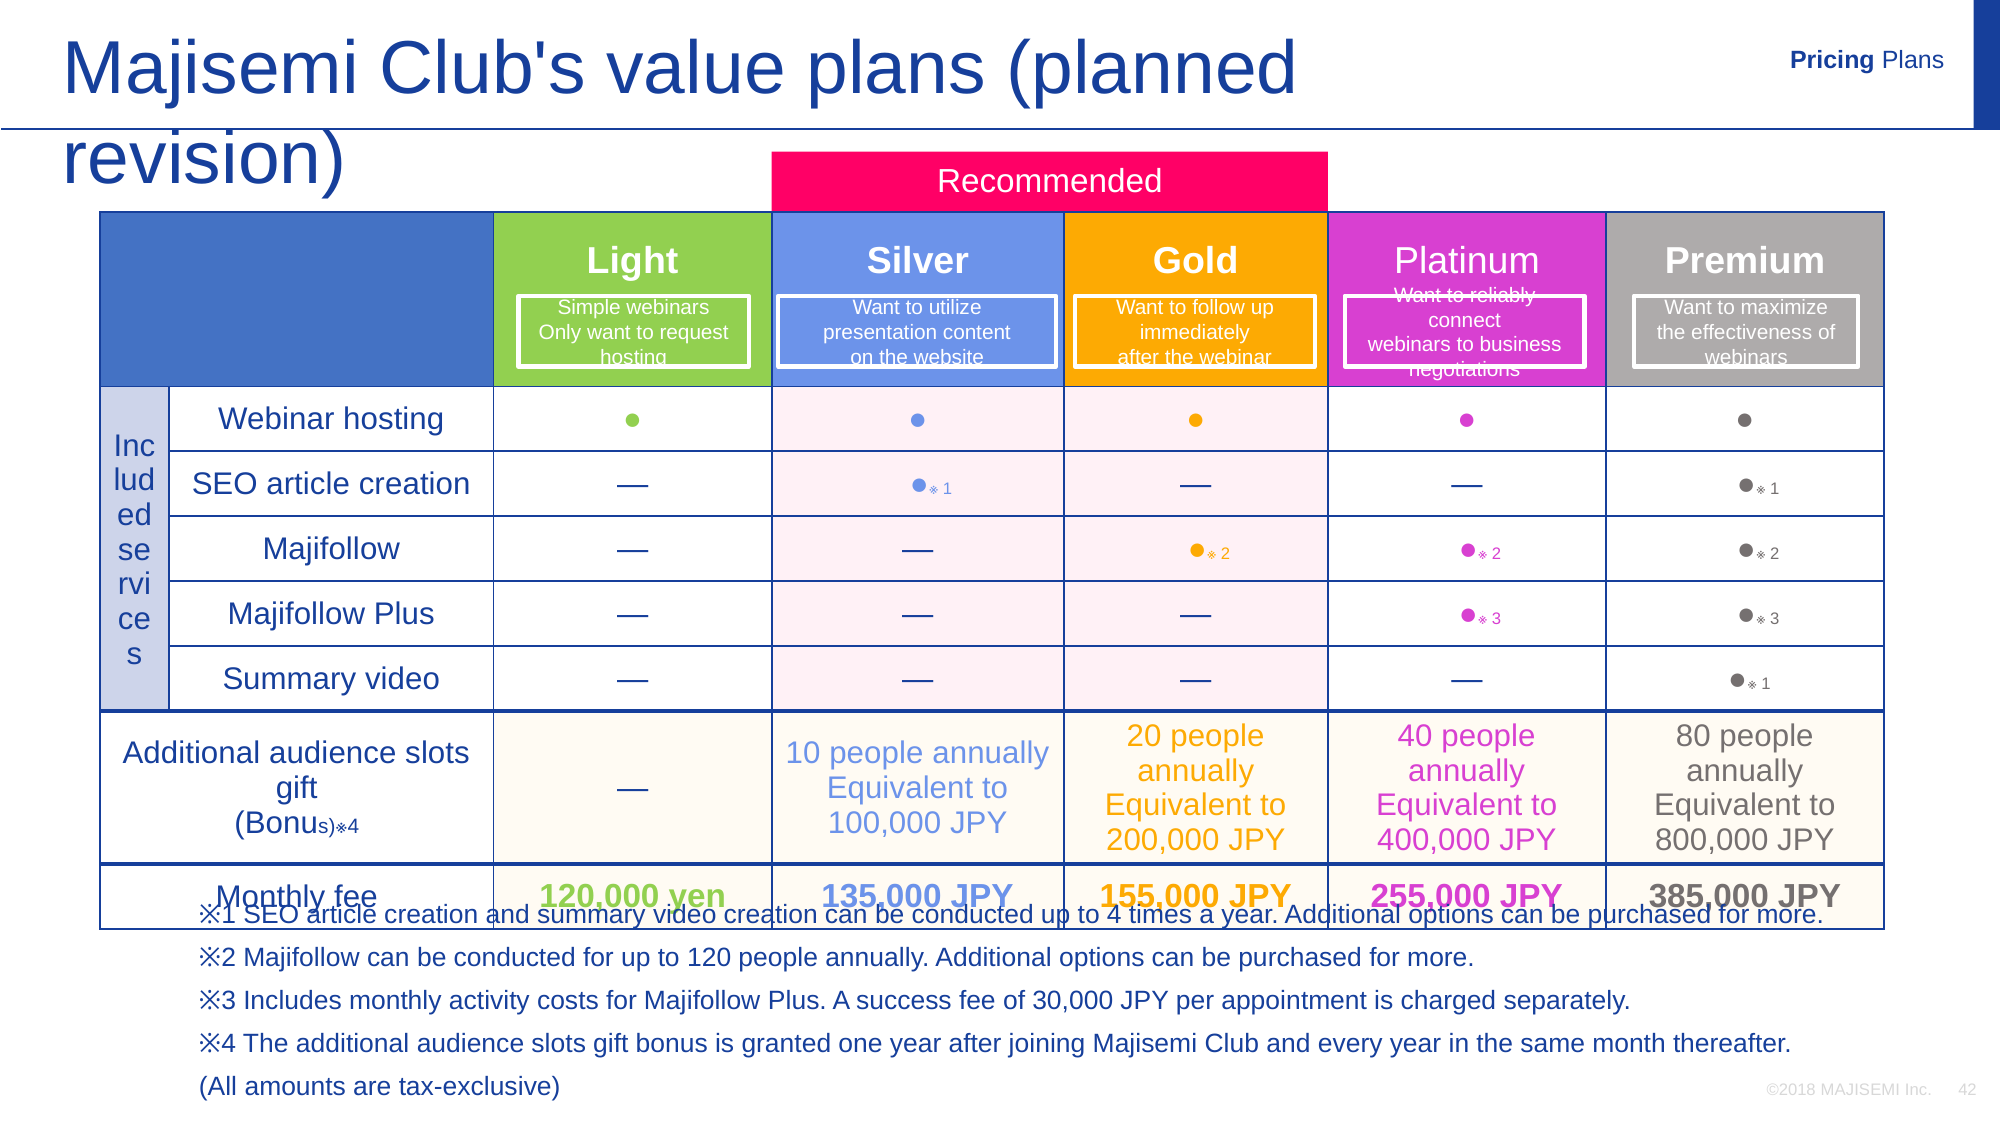

Majisemi Club's value plans (planned revision)
Pricing Plans
Recommended
|  |  | Light | Silver | Gold | Platinum | Premium |
| --- | --- | --- | --- | --- | --- | --- |
| Included services | Webinar hosting | ● | ● | ● | ● | ● |
|  | SEO article creation | ― | ●※1 | ― | ― | ●※1 |
|  | Majifollow | ― | ― | ●※2 | ●※2 | ●※2 |
|  | Majifollow Plus | ― | ― | ― | ●※3 | ●※3 |
|  | Summary video | ― | ― | ― | ― | ●※1 |
| Additional audience slots gift (Bonus)※4 |  | ― | 10 people annually Equivalent to 100,000 JPY | 20 people annually Equivalent to 200,000 JPY | 40 people annually Equivalent to 400,000 JPY | 80 people annually Equivalent to 800,000 JPY |
| Monthly fee |  | 120,000 yen | 135,000 JPY | 155,000 JPY | 255,000 JPY | 385,000 JPY |
Simple webinars
Only want to request hosting
Want to utilize presentation content
on the website
Want to follow up immediately
after the webinar
Want to reliably connect
webinars to business negotiations
Want to maximize
the effectiveness of webinars
※1 SEO article creation and summary video creation can be conducted up to 4 times a year. Additional options can be purchased for more.
※2 Majifollow can be conducted for up to 120 people annually. Additional options can be purchased for more.
※3 Includes monthly activity costs for Majifollow Plus. A success fee of 30,000 JPY per appointment is charged separately.
※4 The additional audience slots gift bonus is granted one year after joining Majisemi Club and every year in the same month thereafter.
(All amounts are tax-exclusive)
©2018 MAJISEMI Inc.
42